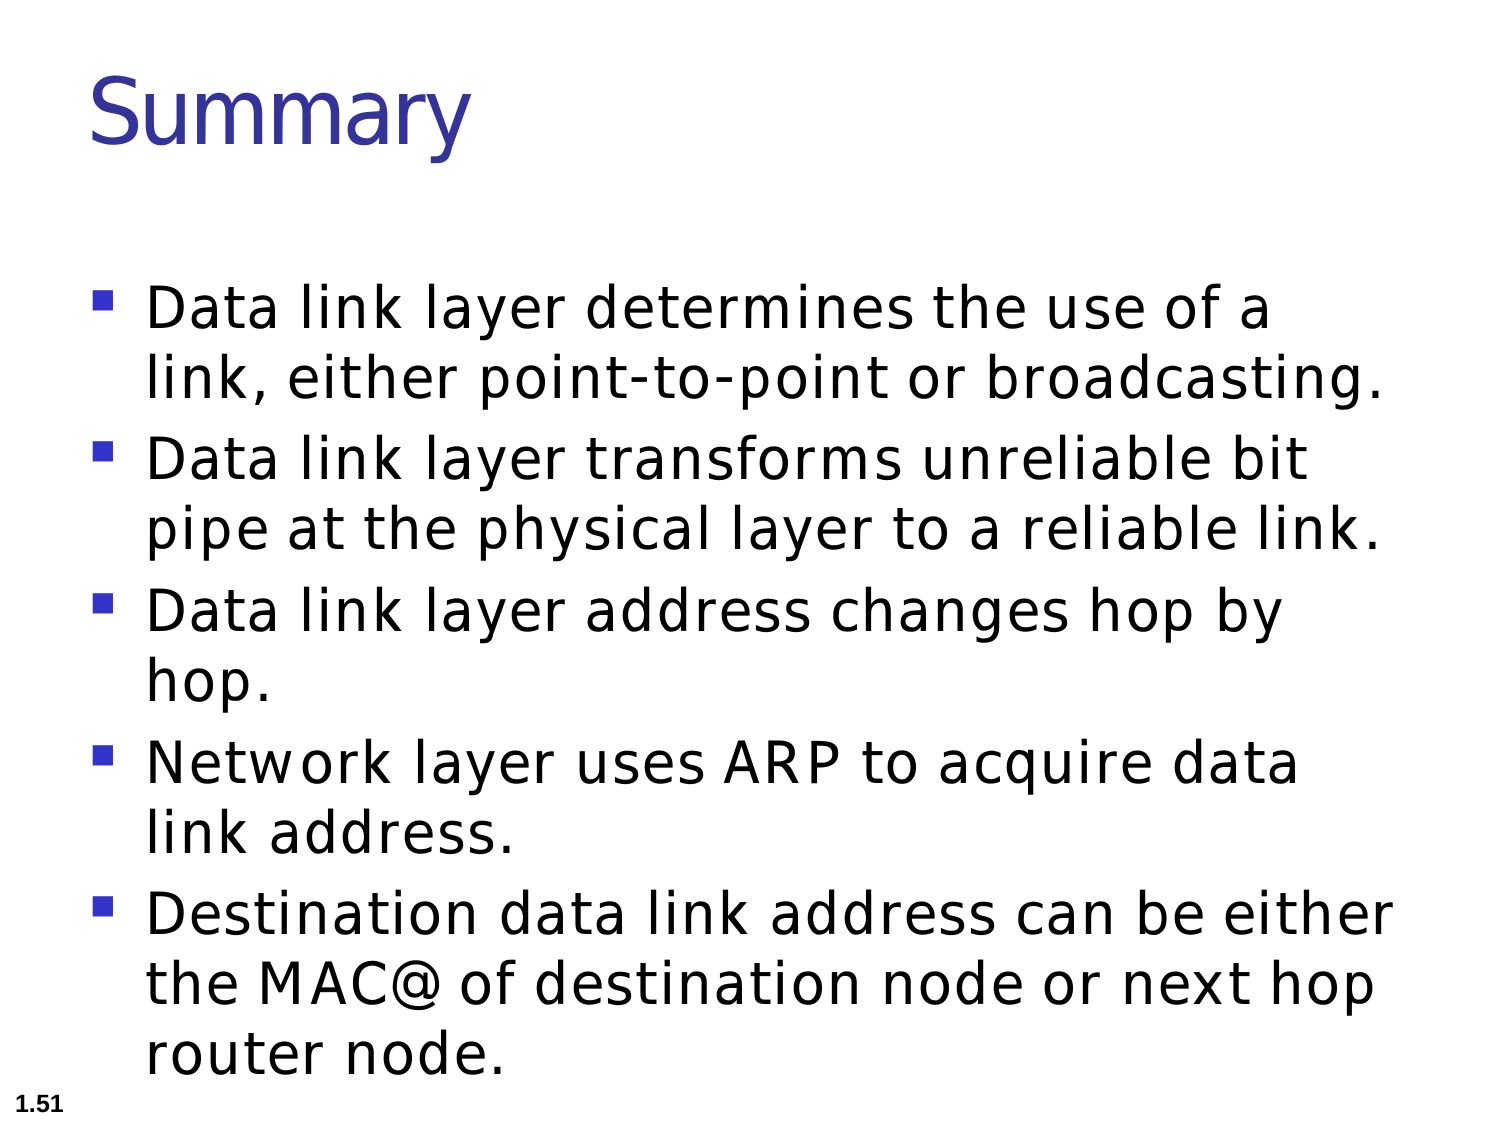

# Summary
Data link layer determines the use of a link, either point-to-point or broadcasting.
Data link layer transforms unreliable bit pipe at the physical layer to a reliable link.
Data link layer address changes hop by hop.
Network layer uses ARP to acquire data link address.
Destination data link address can be either the MAC@ of destination node or next hop router node.
1.51